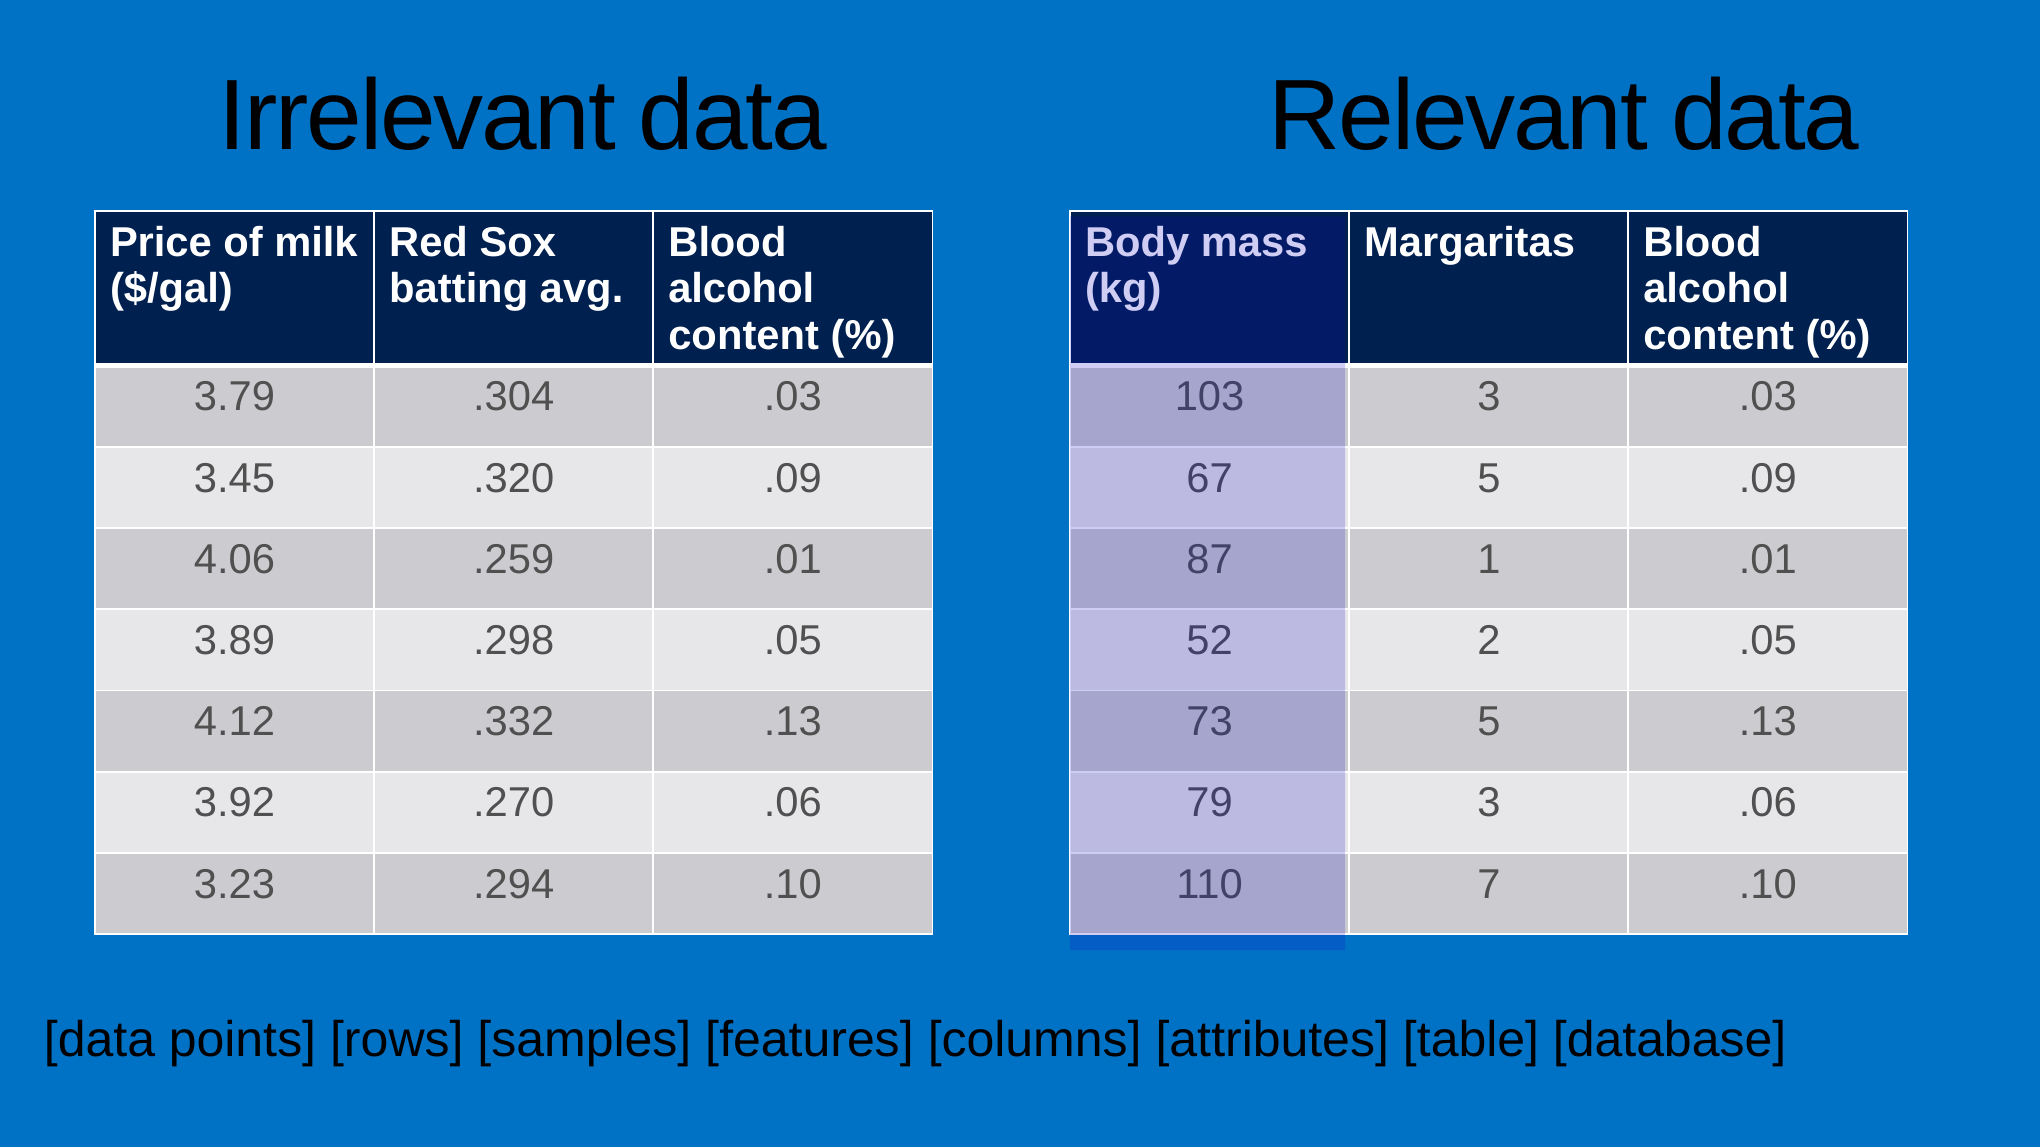

# Irrelevant data			Relevant data
| Price of milk ($/gal) | Red Sox batting avg. | Blood alcohol content (%) |
| --- | --- | --- |
| 3.79 | .304 | .03 |
| 3.45 | .320 | .09 |
| 4.06 | .259 | .01 |
| 3.89 | .298 | .05 |
| 4.12 | .332 | .13 |
| 3.92 | .270 | .06 |
| 3.23 | .294 | .10 |
| Body mass (kg) | Margaritas | Blood alcohol content (%) |
| --- | --- | --- |
| 103 | 3 | .03 |
| 67 | 5 | .09 |
| 87 | 1 | .01 |
| 52 | 2 | .05 |
| 73 | 5 | .13 |
| 79 | 3 | .06 |
| 110 | 7 | .10 |

[data points] [rows] [samples] [features] [columns] [attributes] [table] [database]